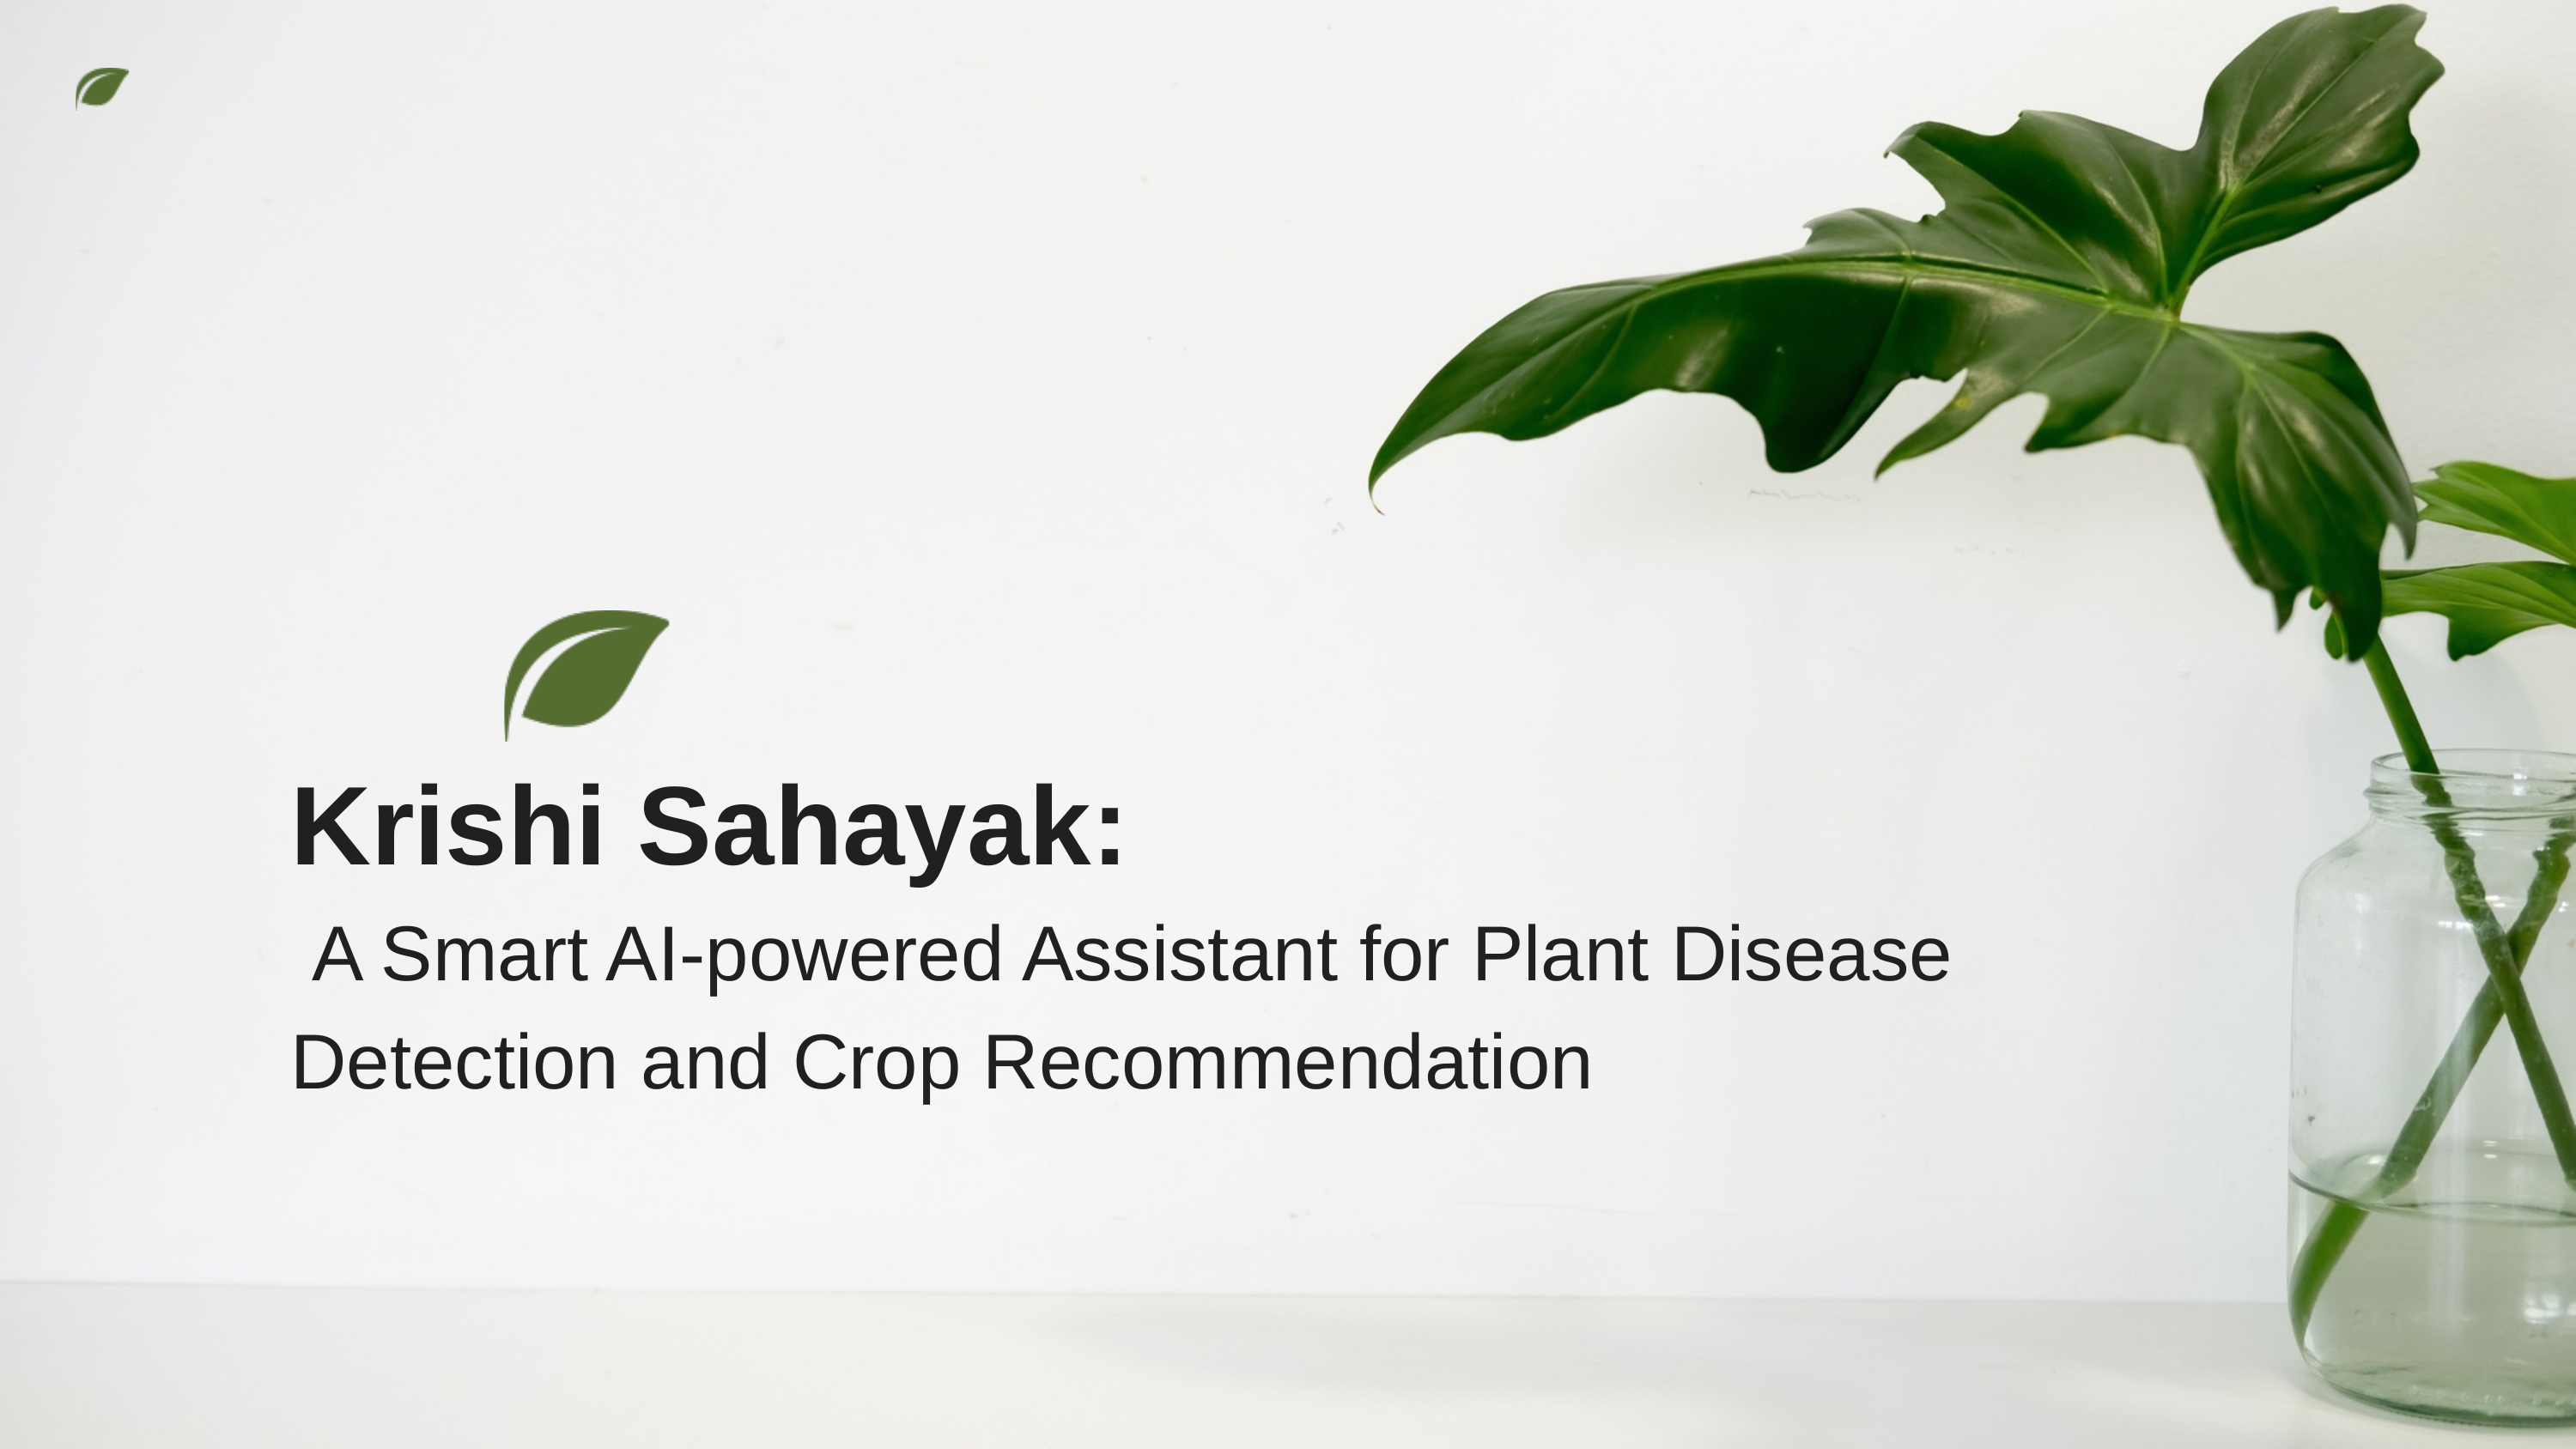

Krishi Sahayak:
 A Smart AI-powered Assistant for Plant Disease Detection and Crop Recommendation